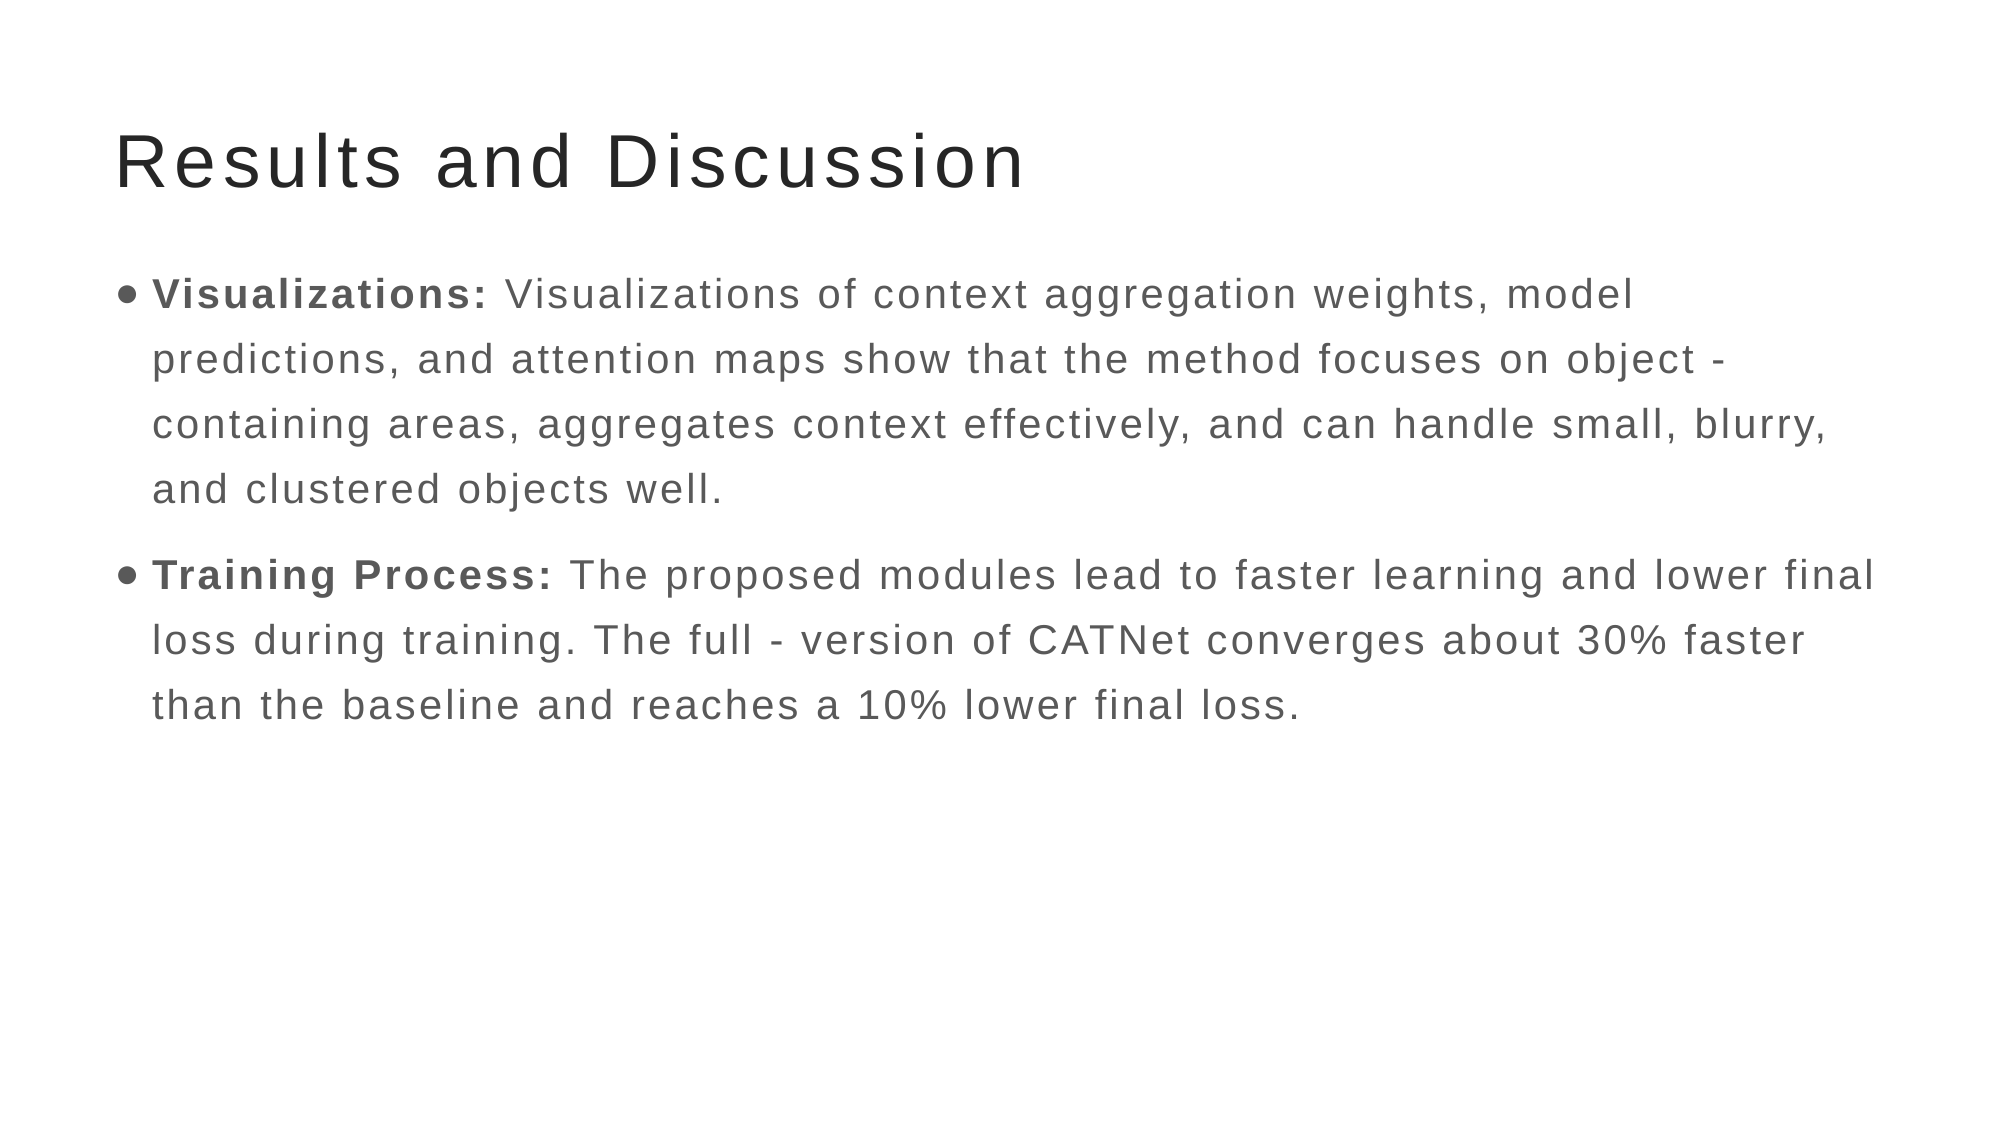

# Results and Discussion
Visualizations: Visualizations of context aggregation weights, model predictions, and attention maps show that the method focuses on object - containing areas, aggregates context effectively, and can handle small, blurry, and clustered objects well.
Training Process: The proposed modules lead to faster learning and lower final loss during training. The full - version of CATNet converges about 30% faster than the baseline and reaches a 10% lower final loss.